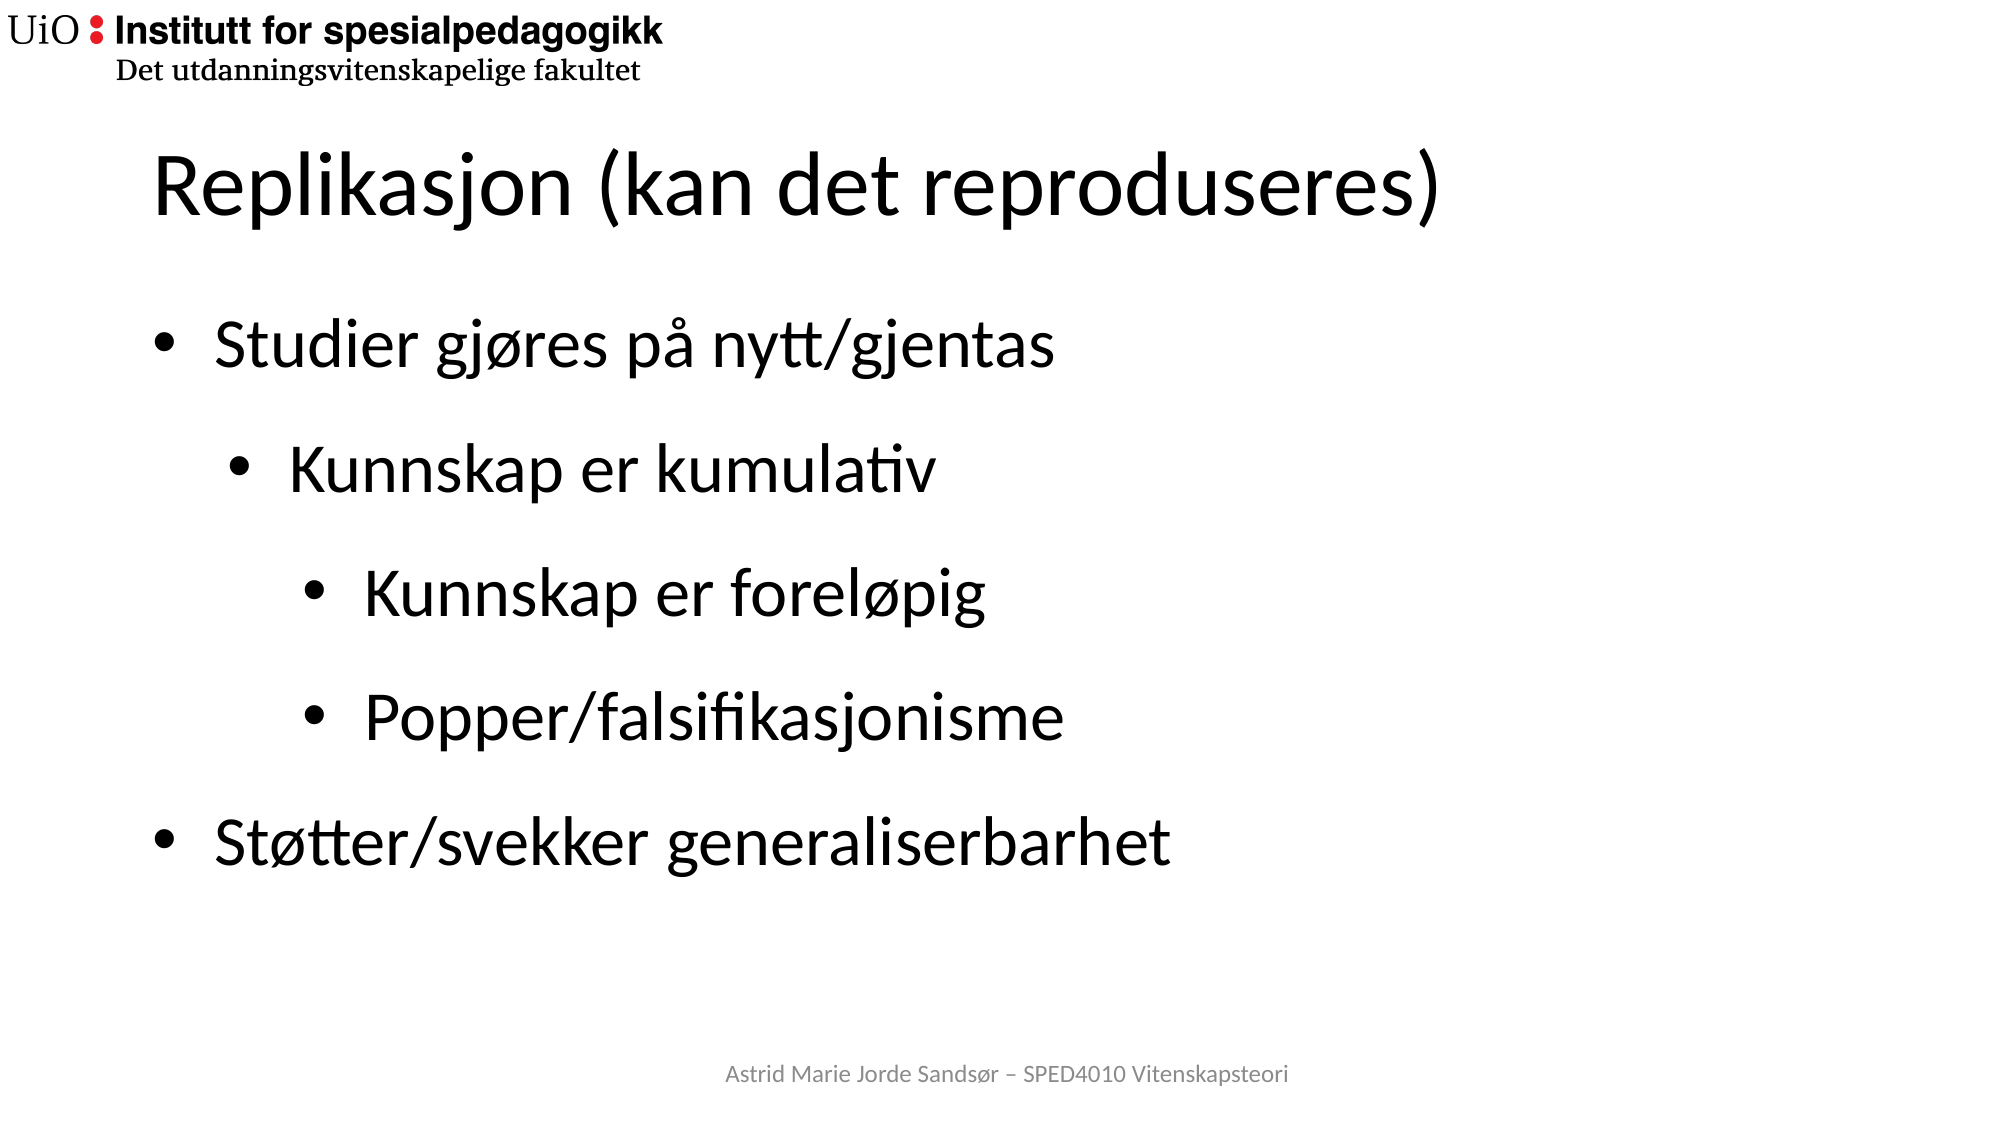

# Replikasjon (kan det reproduseres)
Studier gjøres på nytt/gjentas
Kunnskap er kumulativ
Kunnskap er foreløpig
Popper/falsifikasjonisme
Støtter/svekker generaliserbarhet

Astrid Marie Jorde Sandsør – SPED4010 Vitenskapsteori